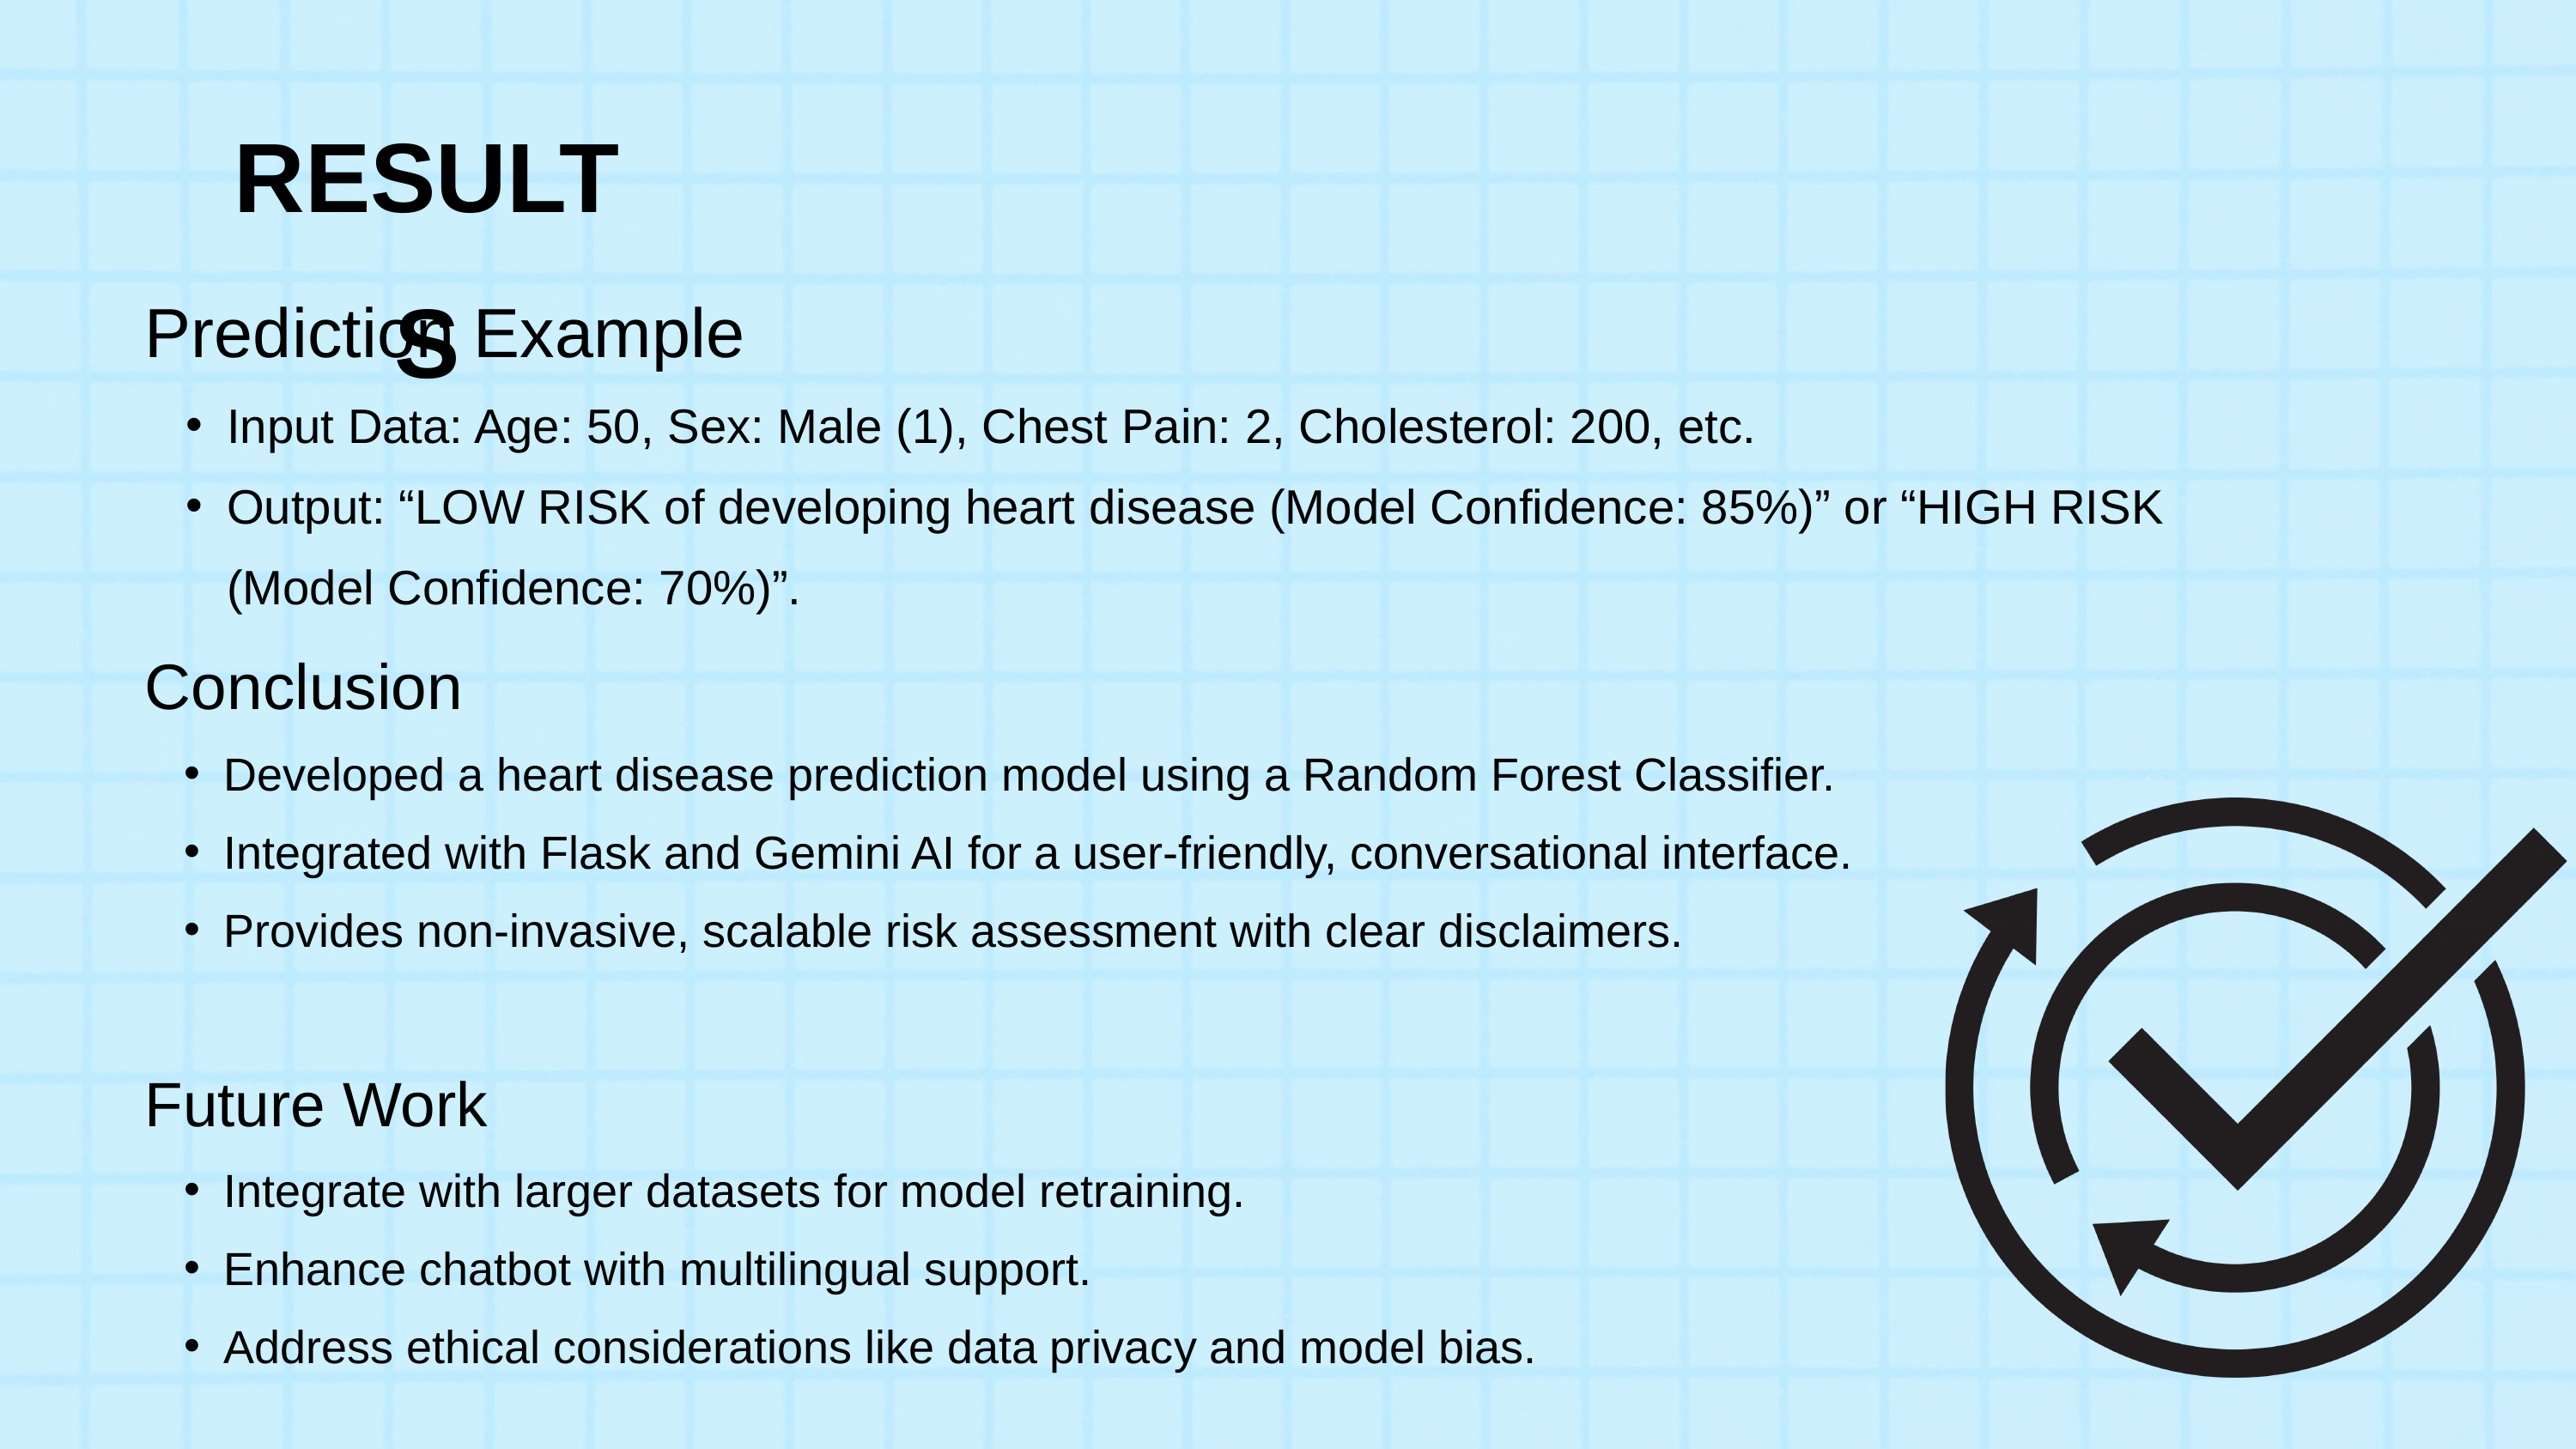

RESULTS

Prediction Example
Input Data: Age: 50, Sex: Male (1), Chest Pain: 2, Cholesterol: 200, etc.
Output: “LOW RISK of developing heart disease (Model Confidence: 85%)” or “HIGH RISK (Model Confidence: 70%)”.
Conclusion
Developed a heart disease prediction model using a Random Forest Classifier.
Integrated with Flask and Gemini AI for a user-friendly, conversational interface.
Provides non-invasive, scalable risk assessment with clear disclaimers.

Future Work
Integrate with larger datasets for model retraining.
Enhance chatbot with multilingual support.
Address ethical considerations like data privacy and model bias.